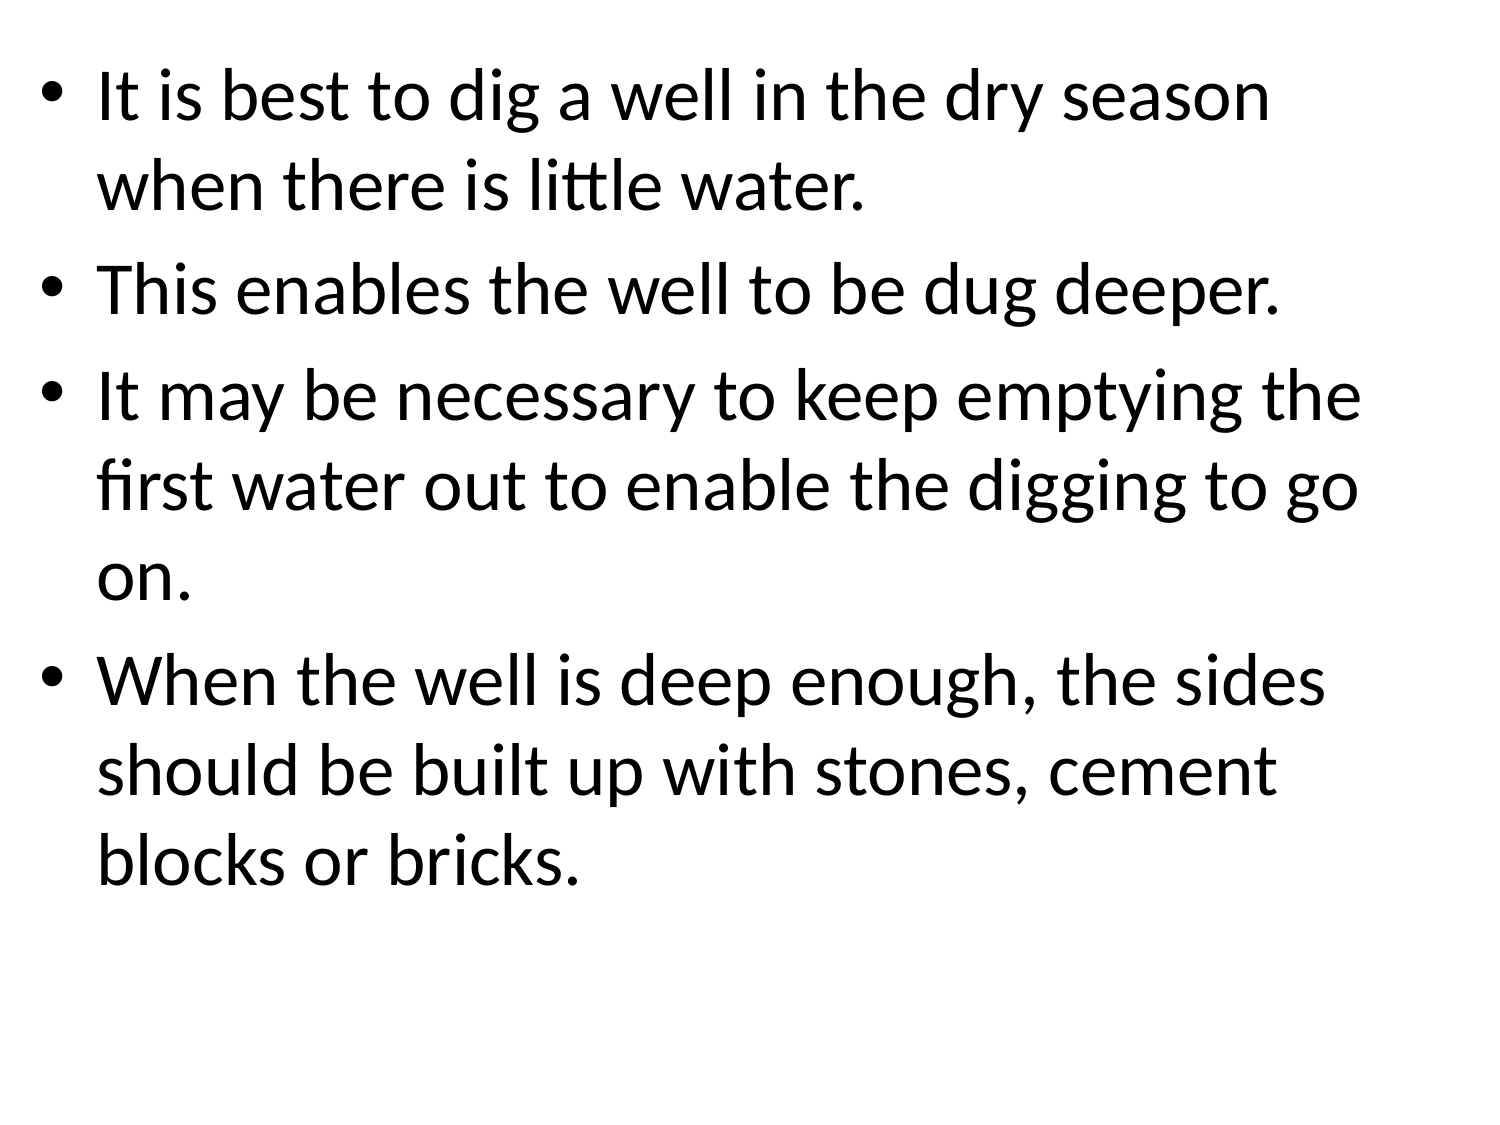

#
It is best to dig a well in the dry season when there is little water.
This enables the well to be dug deeper.
It may be necessary to keep emptying the first water out to enable the digging to go on.
When the well is deep enough, the sides should be built up with stones, cement blocks or bricks.